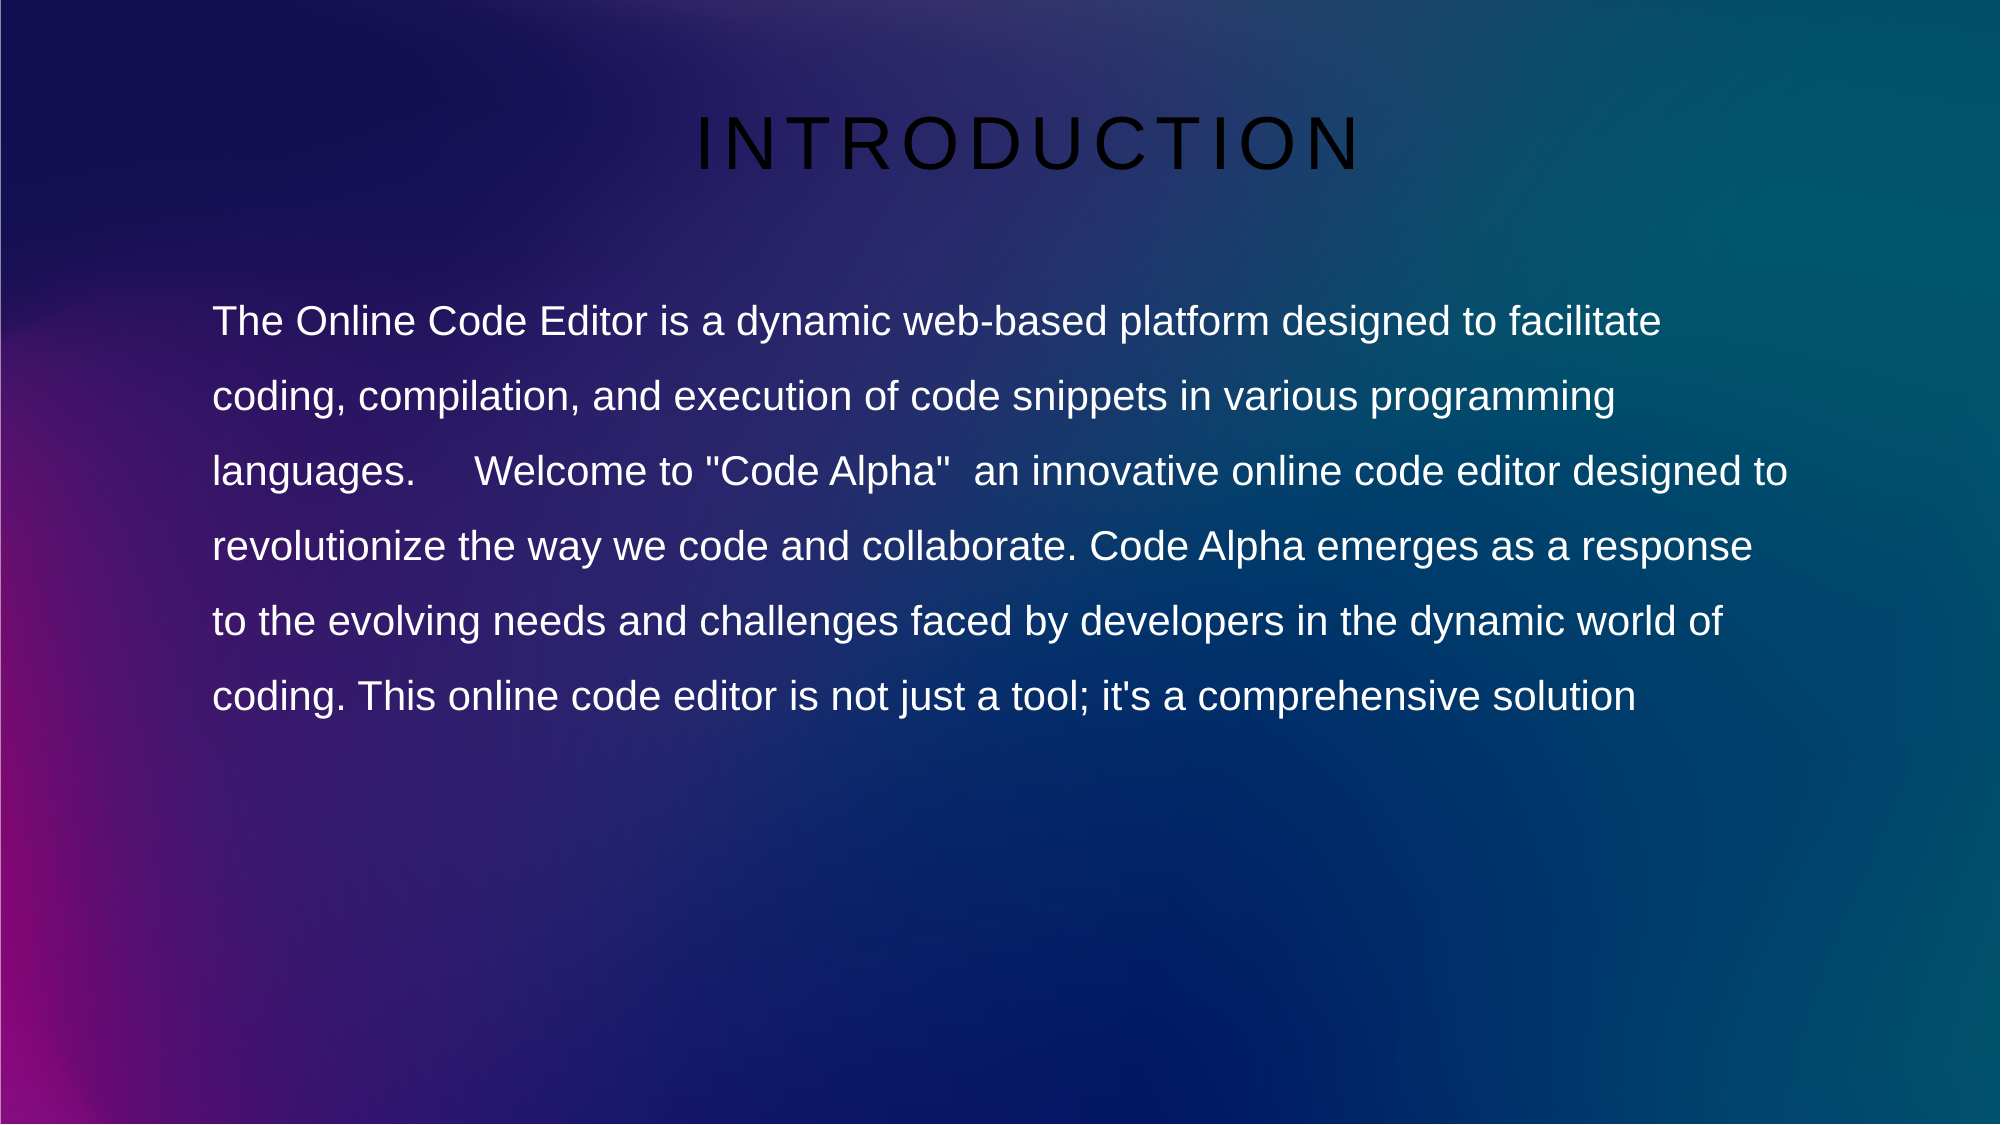

# Introduction
The Online Code Editor is a dynamic web-based platform designed to facilitate coding, compilation, and execution of code snippets in various programming languages.     Welcome to "Code Alpha"  an innovative online code editor designed to revolutionize the way we code and collaborate. Code Alpha emerges as a response to the evolving needs and challenges faced by developers in the dynamic world of coding. This online code editor is not just a tool; it's a comprehensive solution